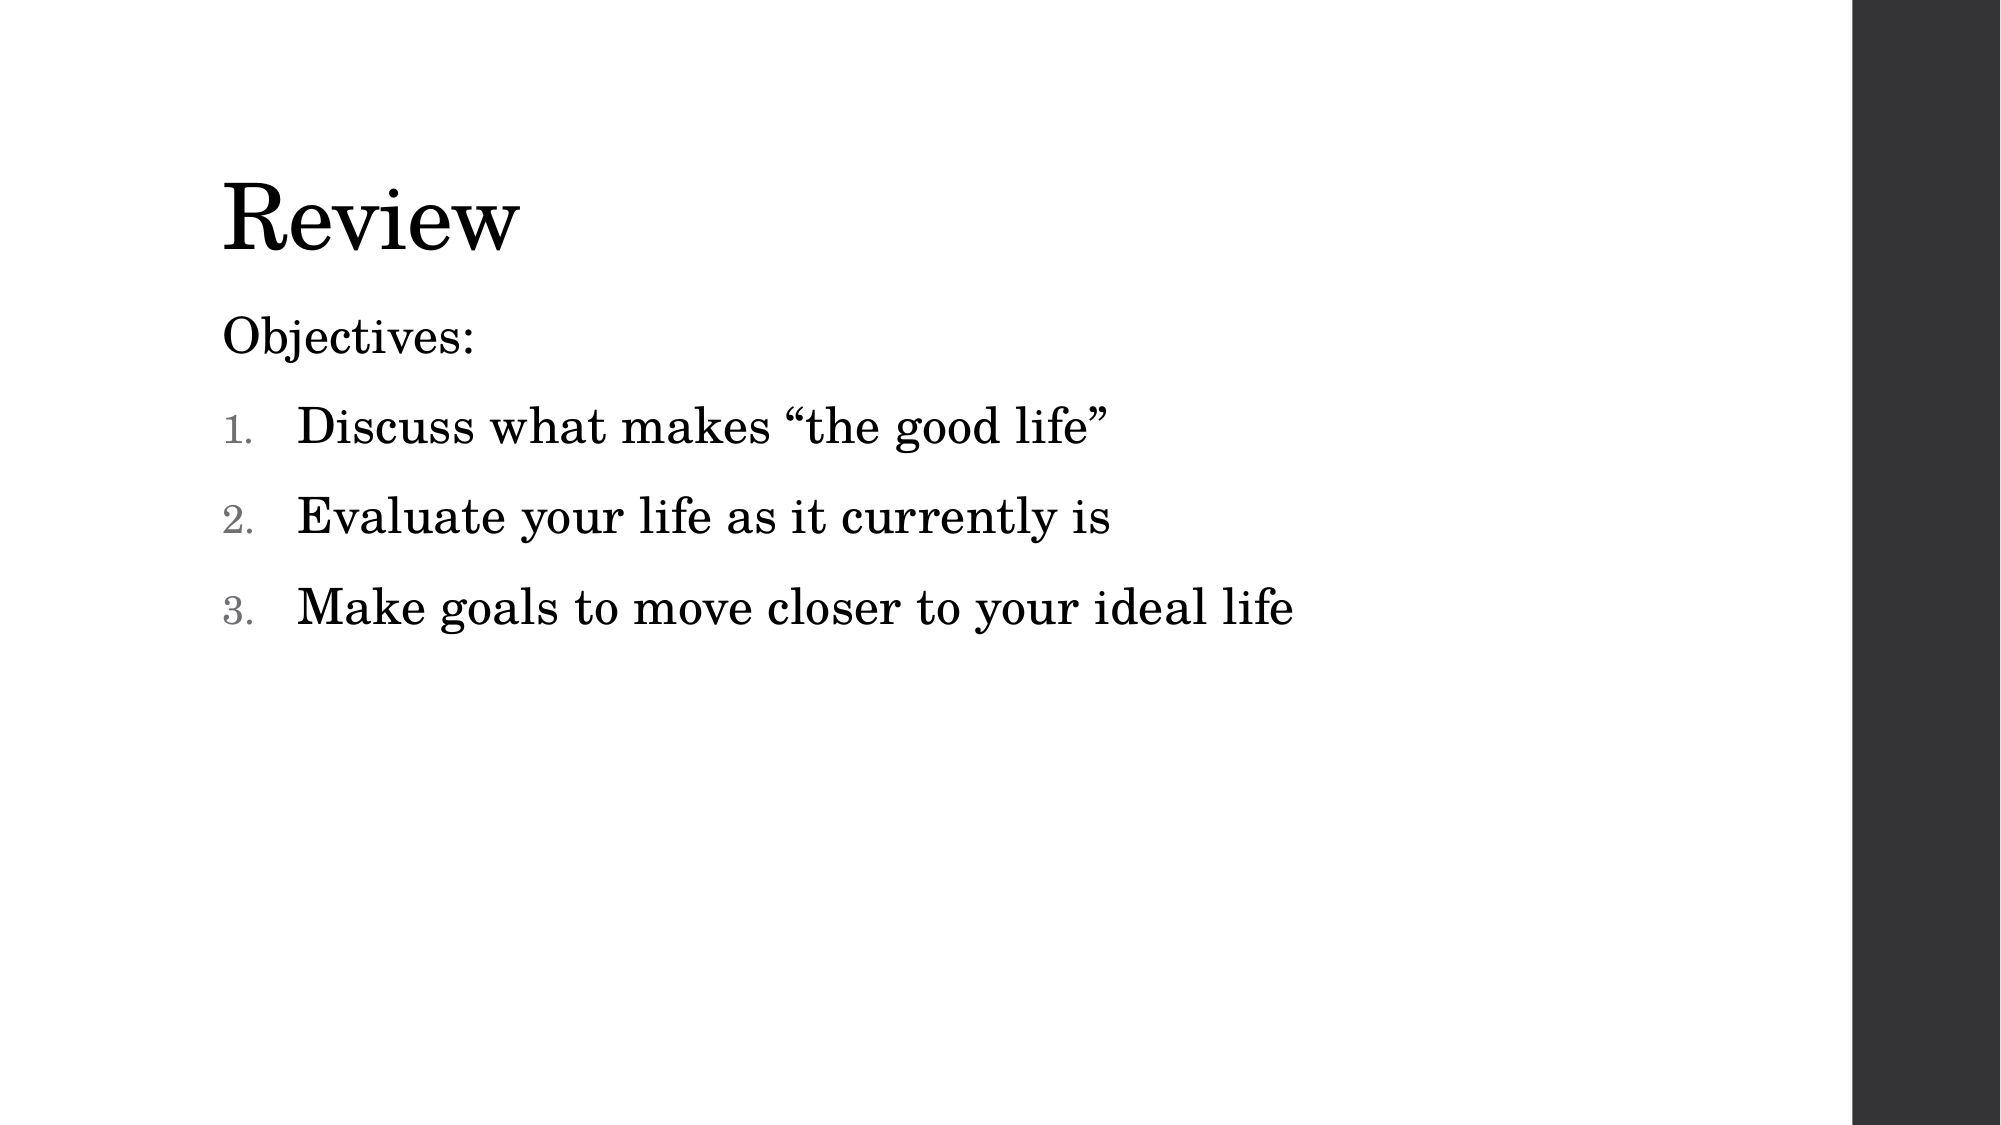

# Review
Objectives:
Discuss what makes “the good life”
Evaluate your life as it currently is
Make goals to move closer to your ideal life